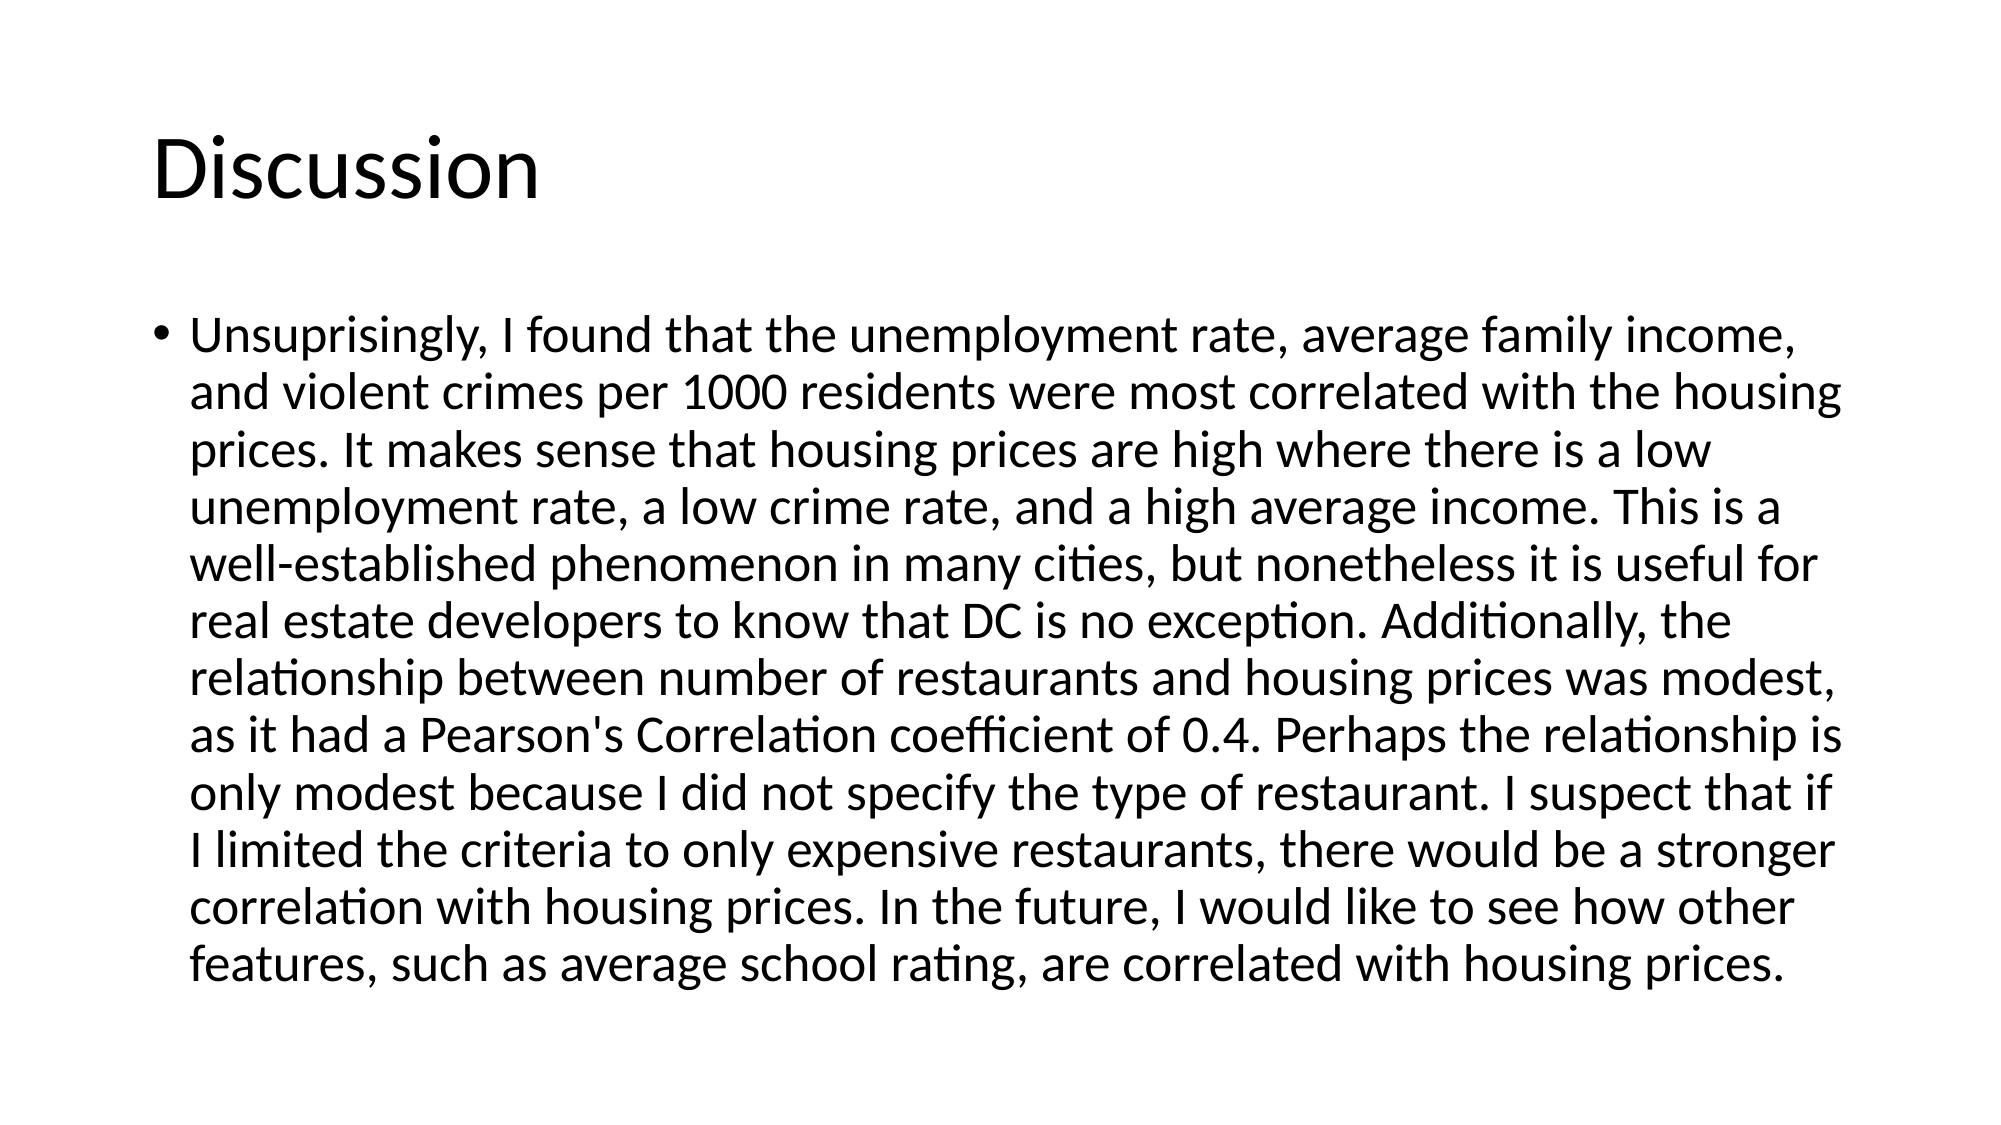

# Discussion
Unsuprisingly, I found that the unemployment rate, average family income, and violent crimes per 1000 residents were most correlated with the housing prices. It makes sense that housing prices are high where there is a low unemployment rate, a low crime rate, and a high average income. This is a well-established phenomenon in many cities, but nonetheless it is useful for real estate developers to know that DC is no exception. Additionally, the relationship between number of restaurants and housing prices was modest, as it had a Pearson's Correlation coefficient of 0.4. Perhaps the relationship is only modest because I did not specify the type of restaurant. I suspect that if I limited the criteria to only expensive restaurants, there would be a stronger correlation with housing prices. In the future, I would like to see how other features, such as average school rating, are correlated with housing prices.